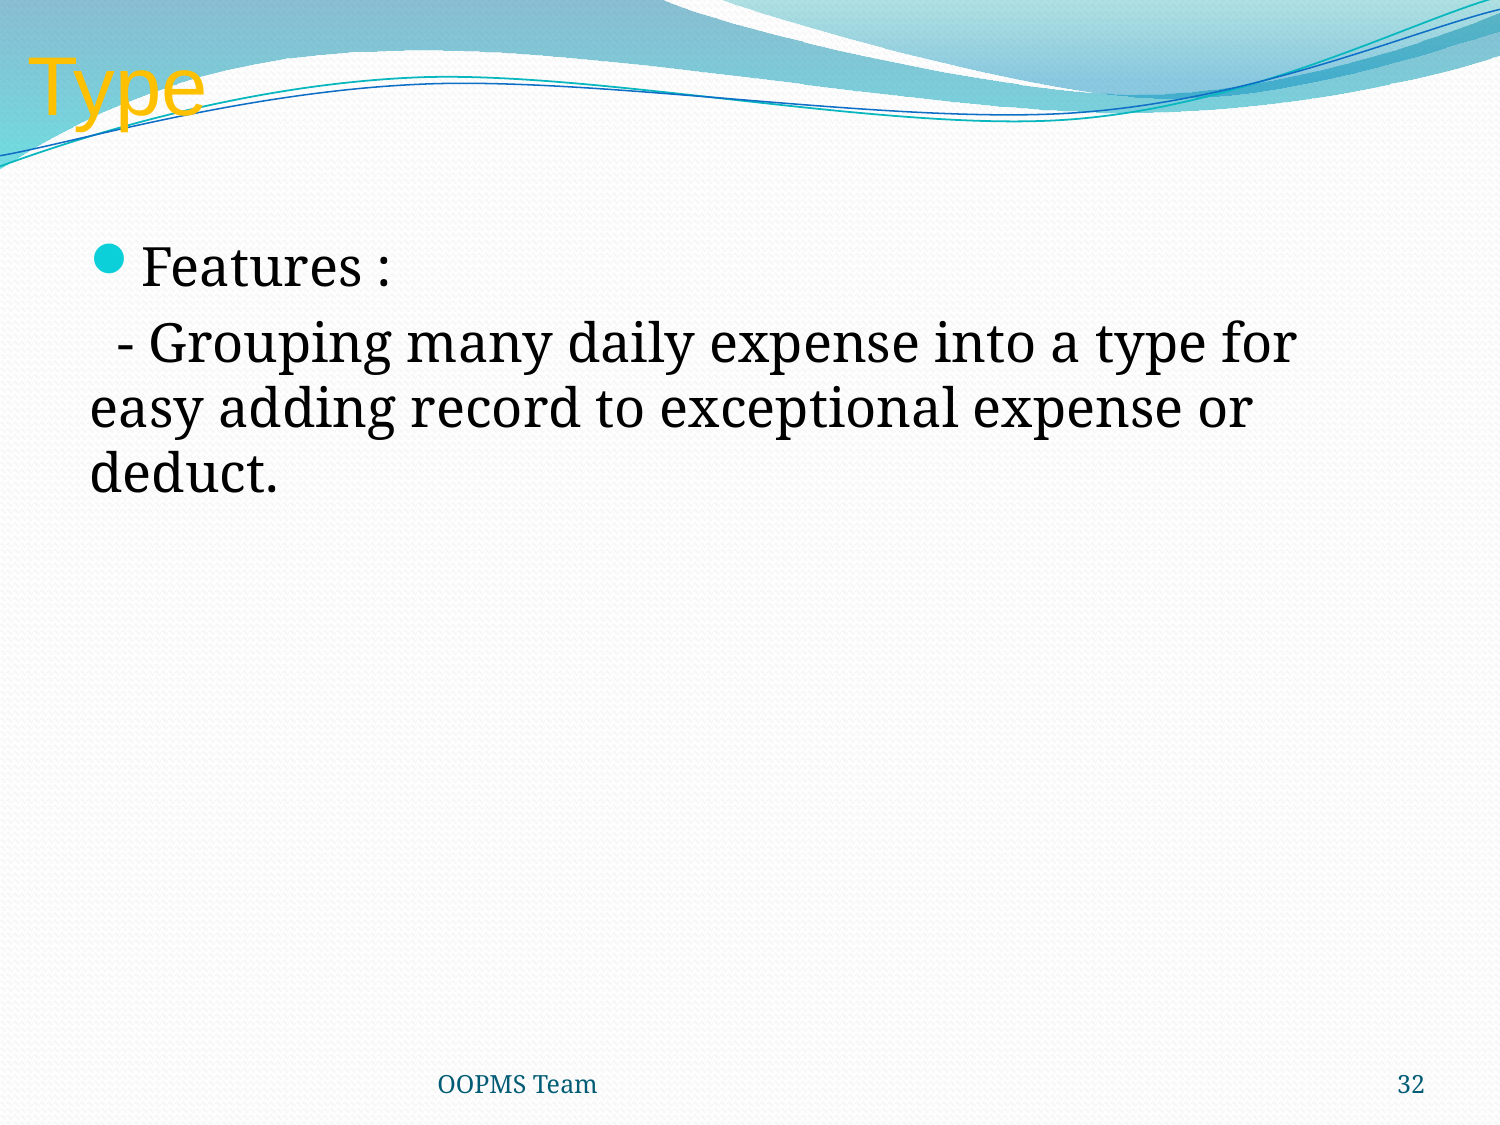

Type
Features :
  - Grouping many daily expense into a type for easy adding record to exceptional expense or deduct.

OOPMS Team
32